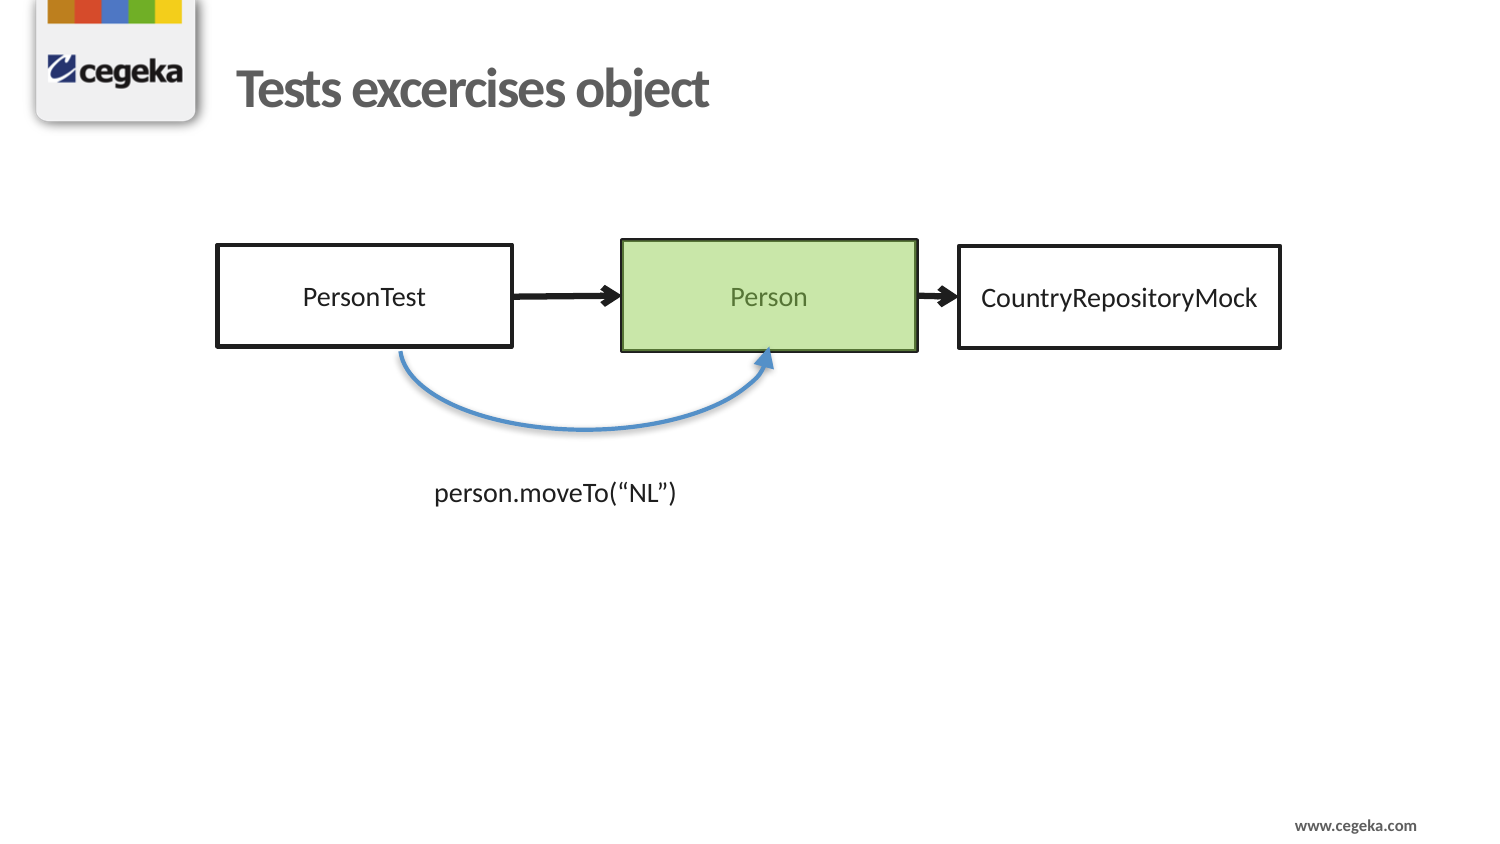

# Tests excercises object
Person

PersonTest
CountryRepositoryMock

person.moveTo(“NL”)